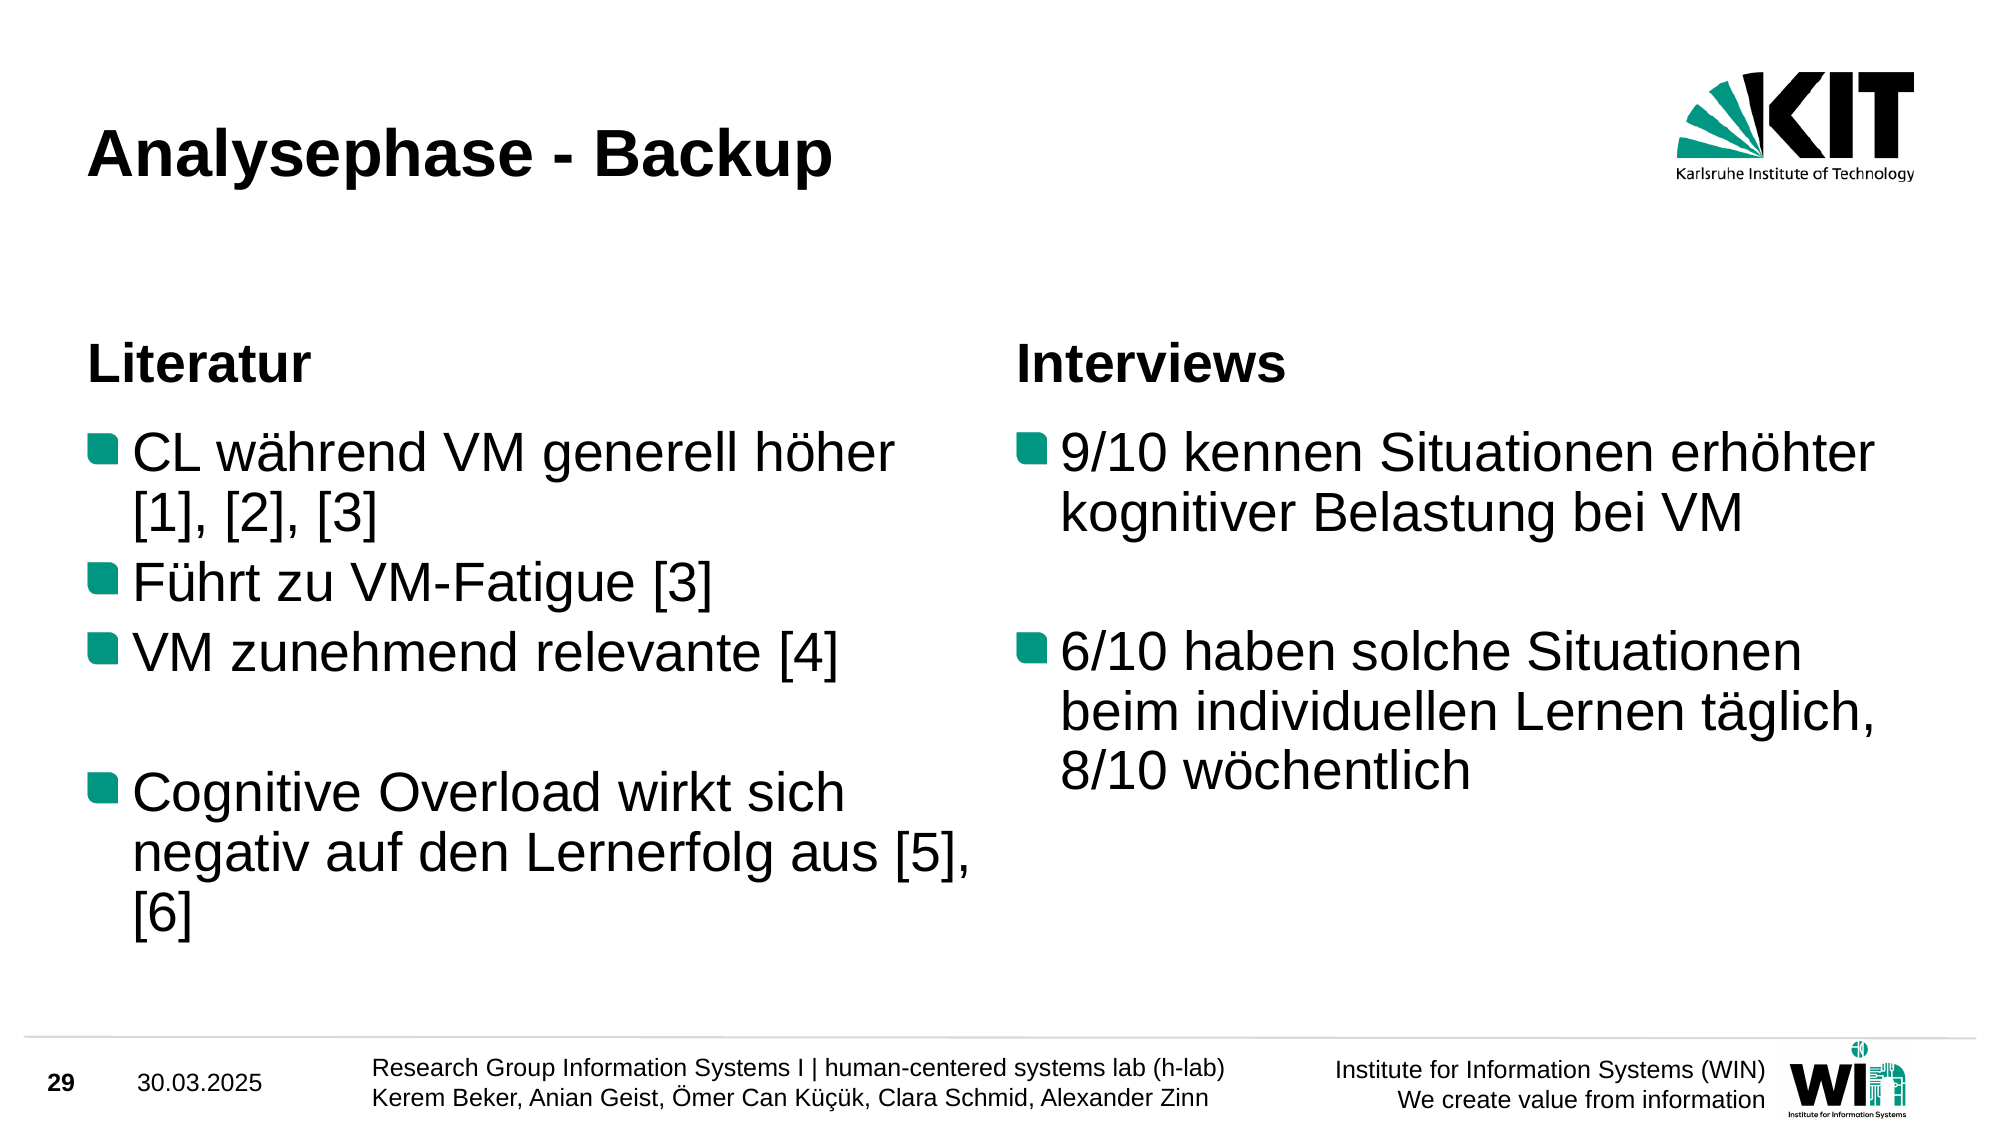

# Analysephase - Backup
Literatur
Interviews
CL während VM generell höher [1], [2], [3]
Führt zu VM-Fatigue [3]
VM zunehmend relevante [4]

Cognitive Overload wirkt sich negativ auf den Lernerfolg aus [5], [6]

9/10 kennen Situationen erhöhter kognitiver Belastung bei VM

6/10 haben solche Situationen beim individuellen Lernen täglich, 8/10 wöchentlich

29
30.03.2025